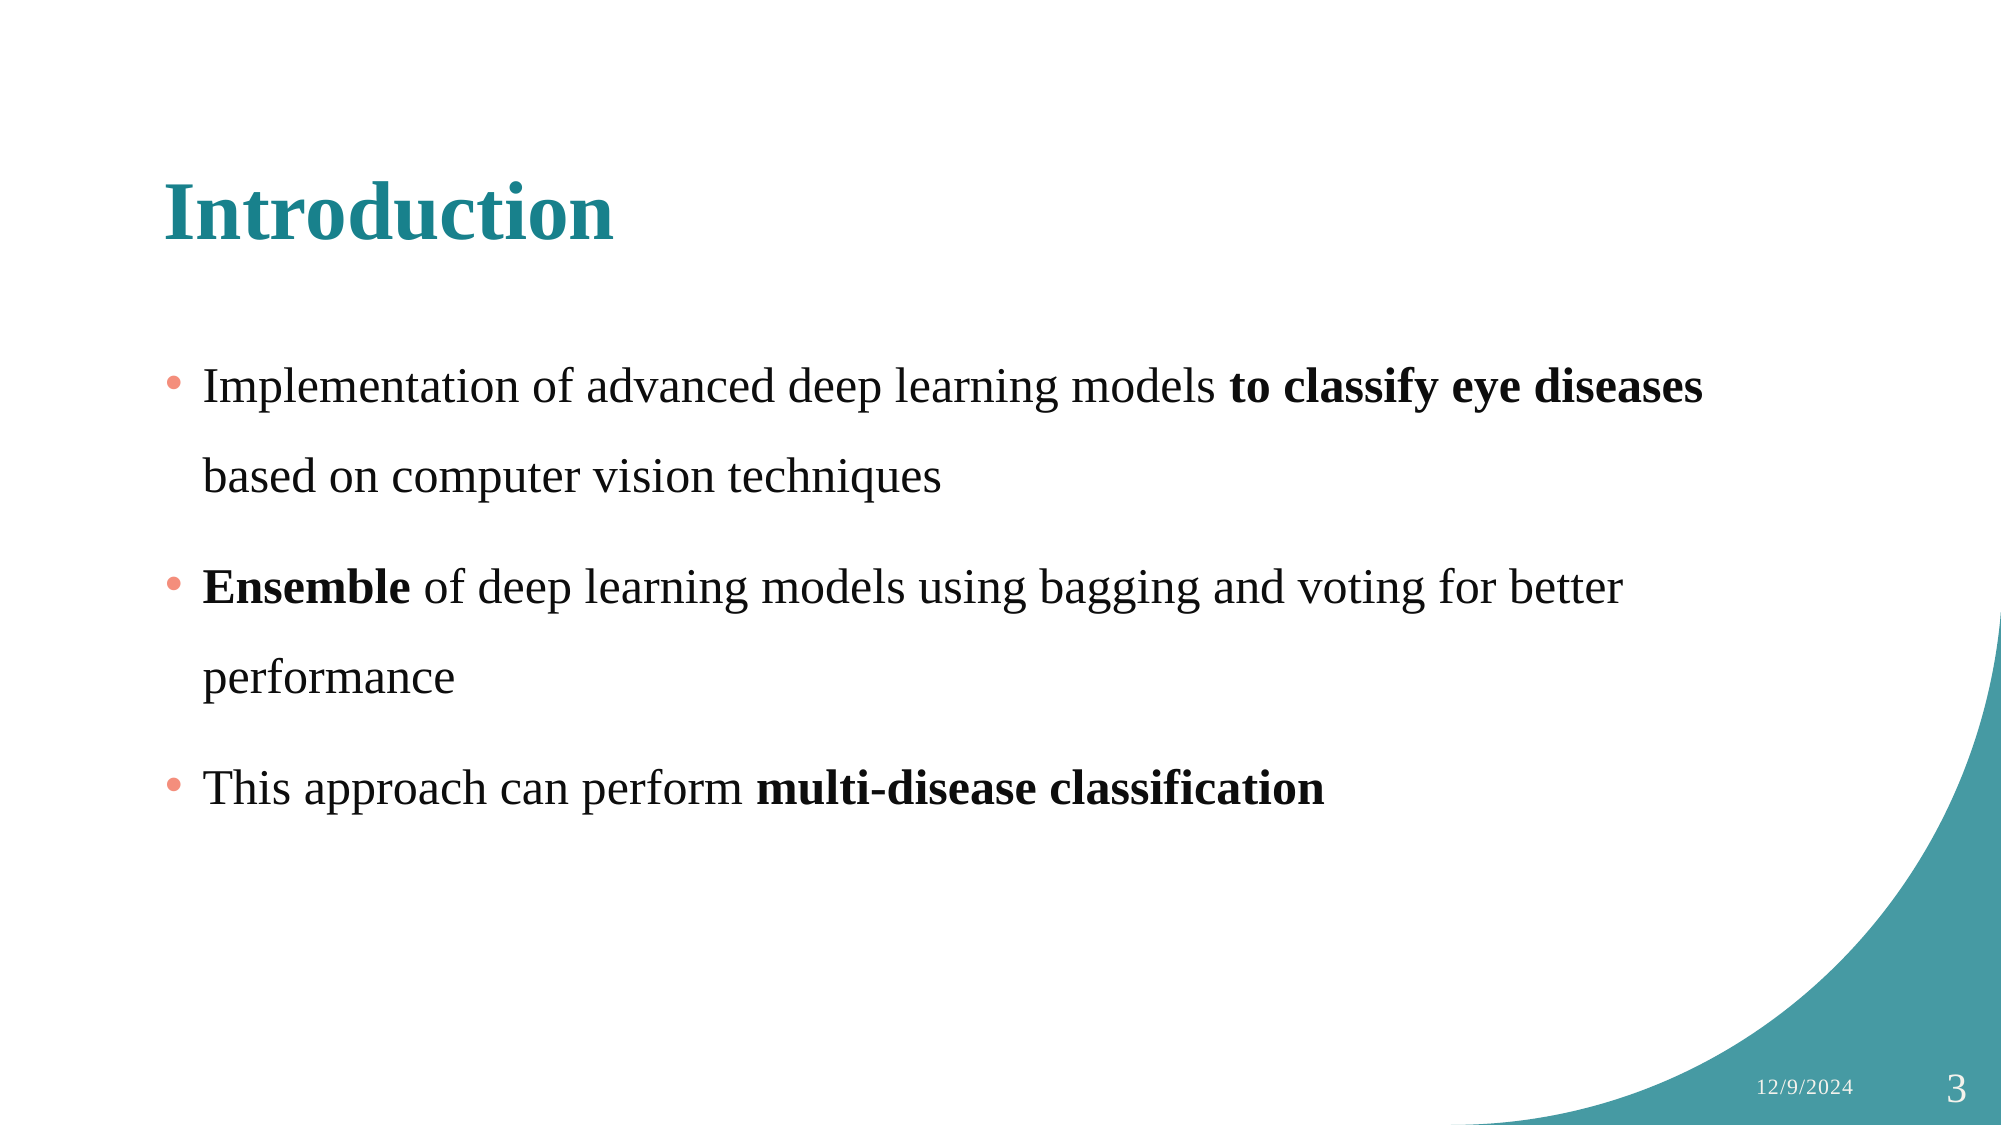

# Introduction
Implementation of advanced deep learning models to classify eye diseases based on computer vision techniques
Ensemble of deep learning models using bagging and voting for better performance
This approach can perform multi-disease classification

12/9/2024
3